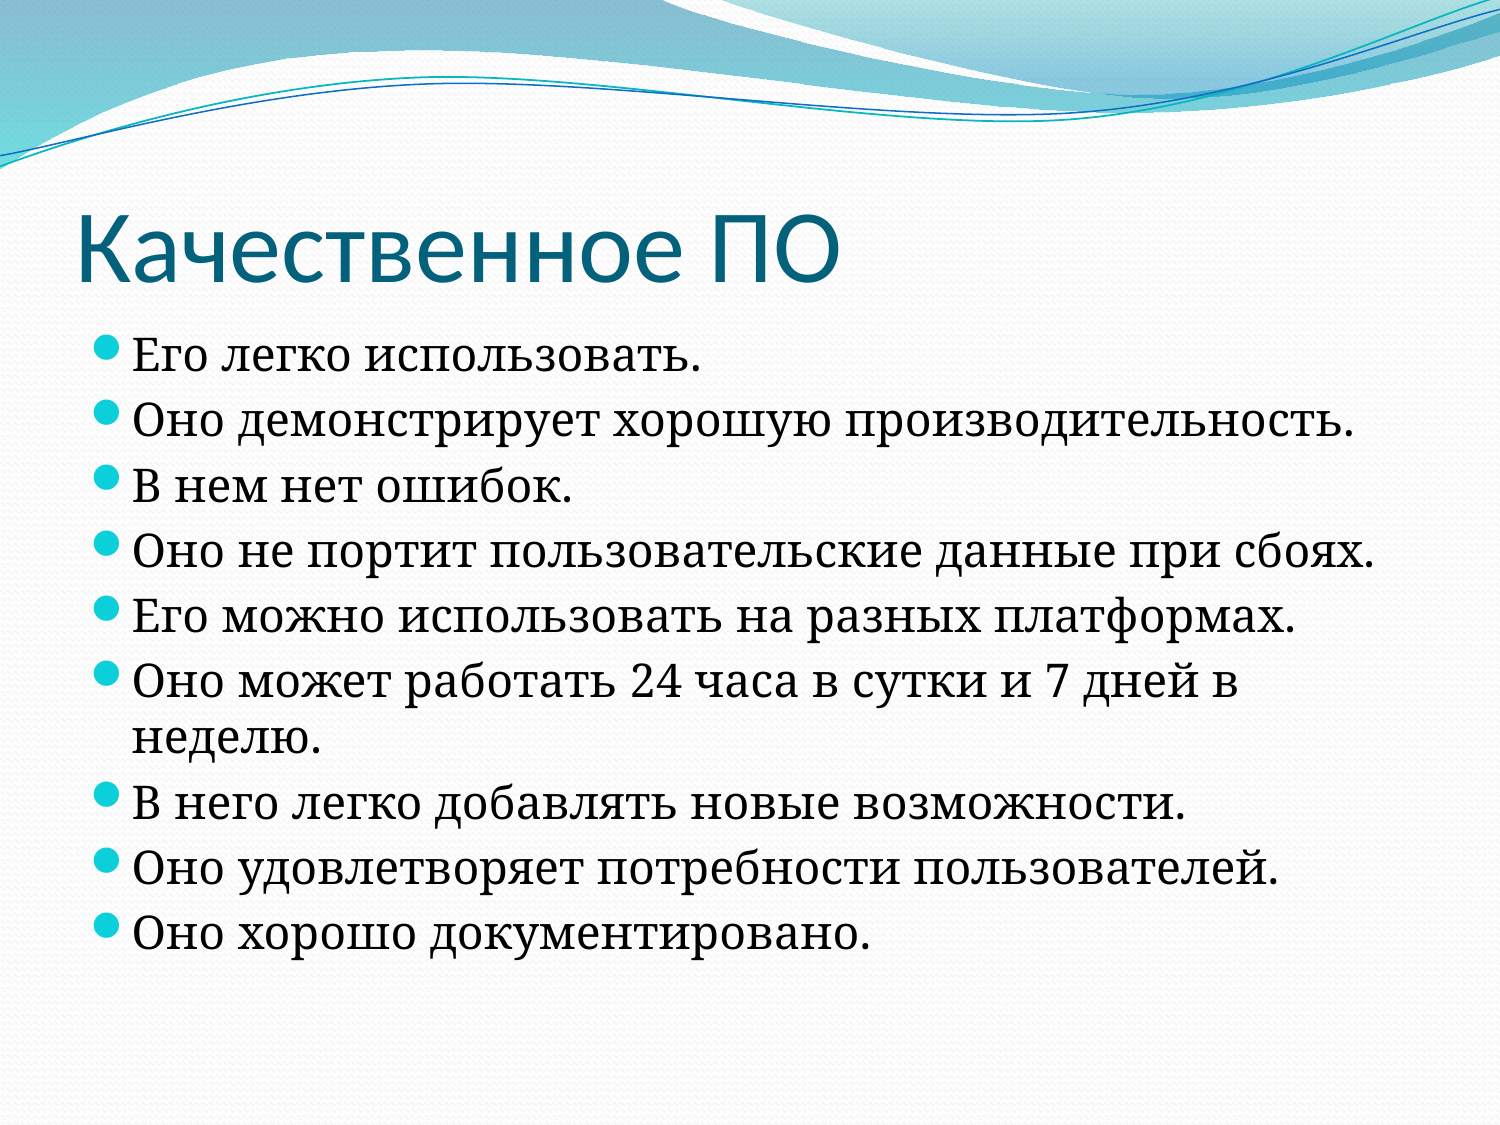

# Качественное ПО
Его легко использовать.
Оно демонстрирует хорошую производительность.
В нем нет ошибок.
Оно не портит пользовательские данные при сбоях.
Его можно использовать на разных платформах.
Оно может работать 24 часа в сутки и 7 дней в неделю.
В него легко добавлять новые возможности.
Оно удовлетворяет потребности пользователей.
Оно хорошо документировано.